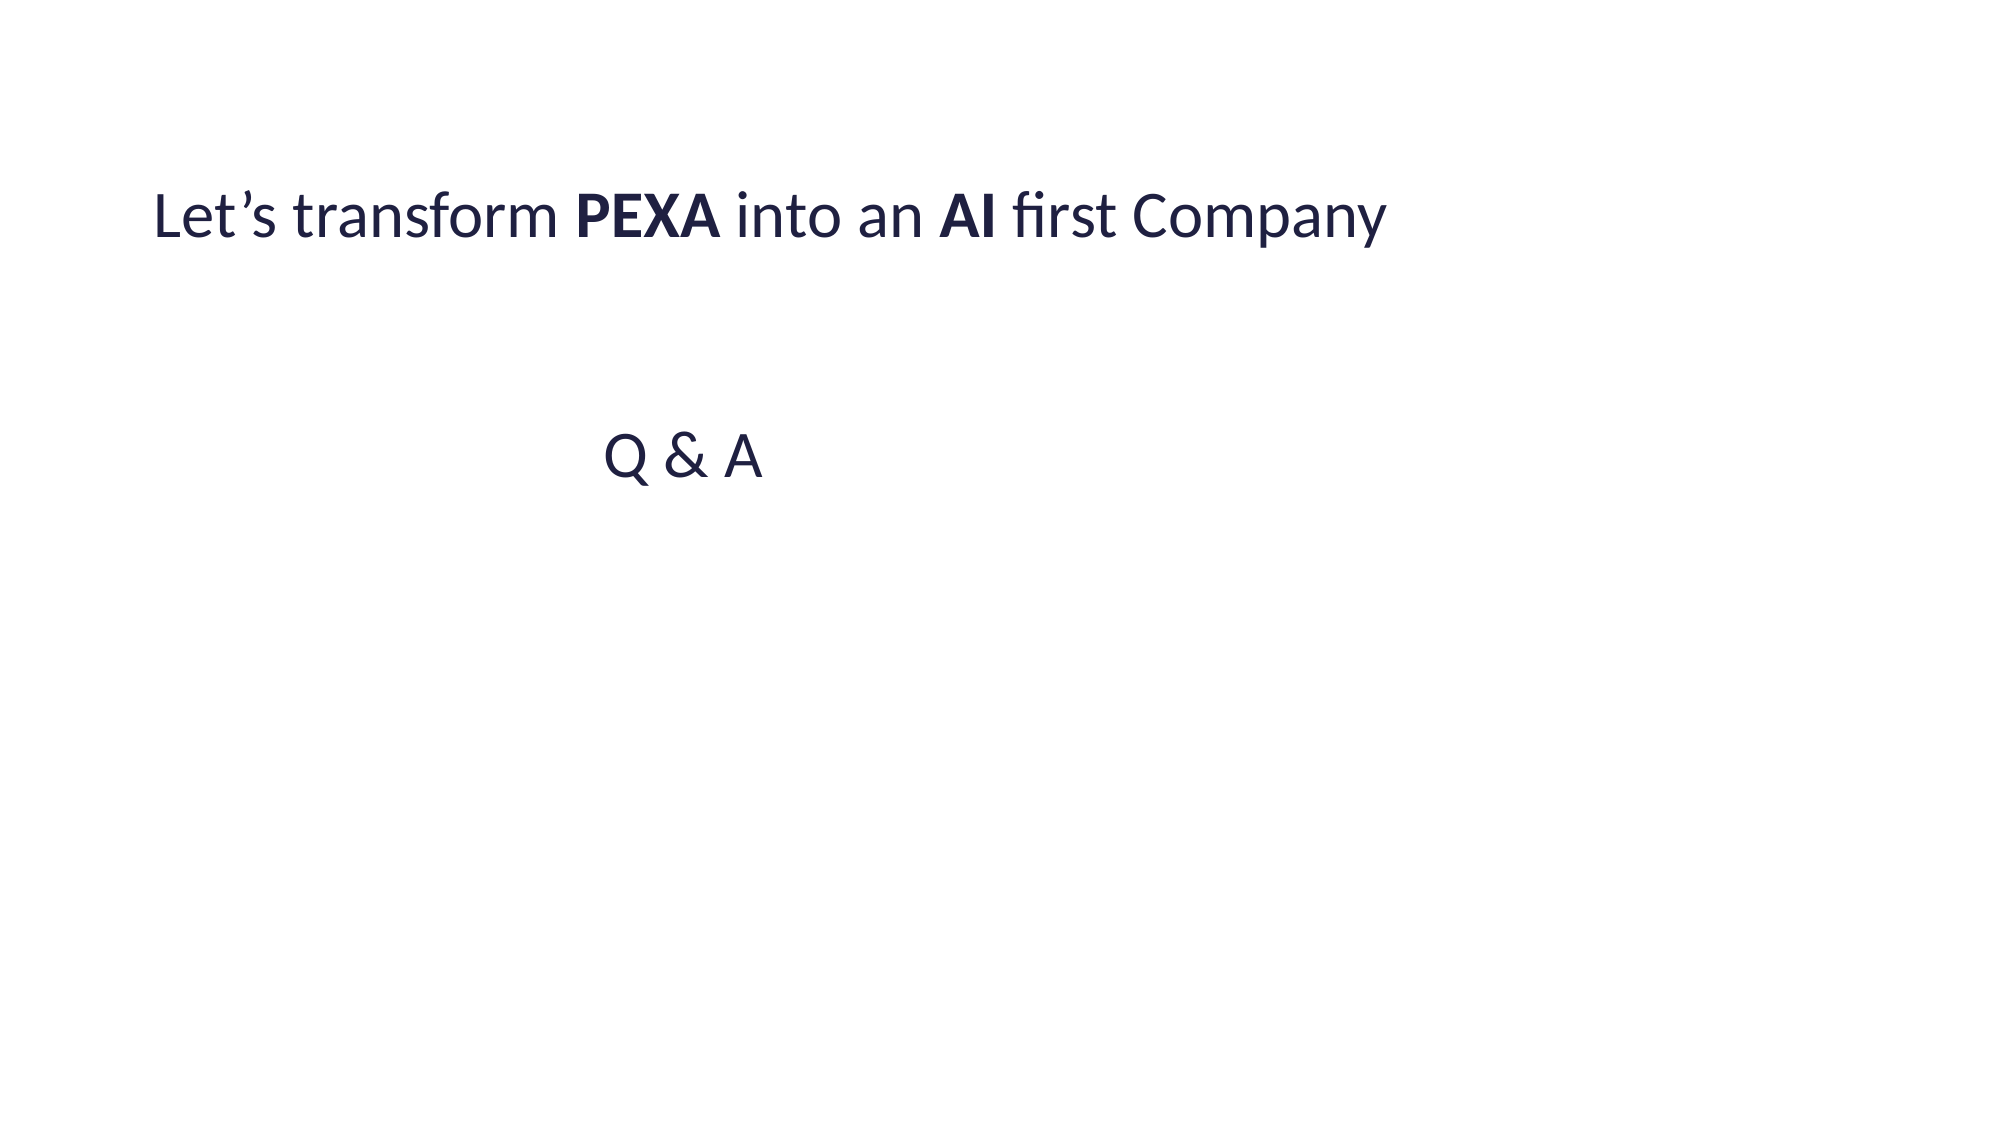

Let’s transform PEXA into an AI first Company

                              Q & A